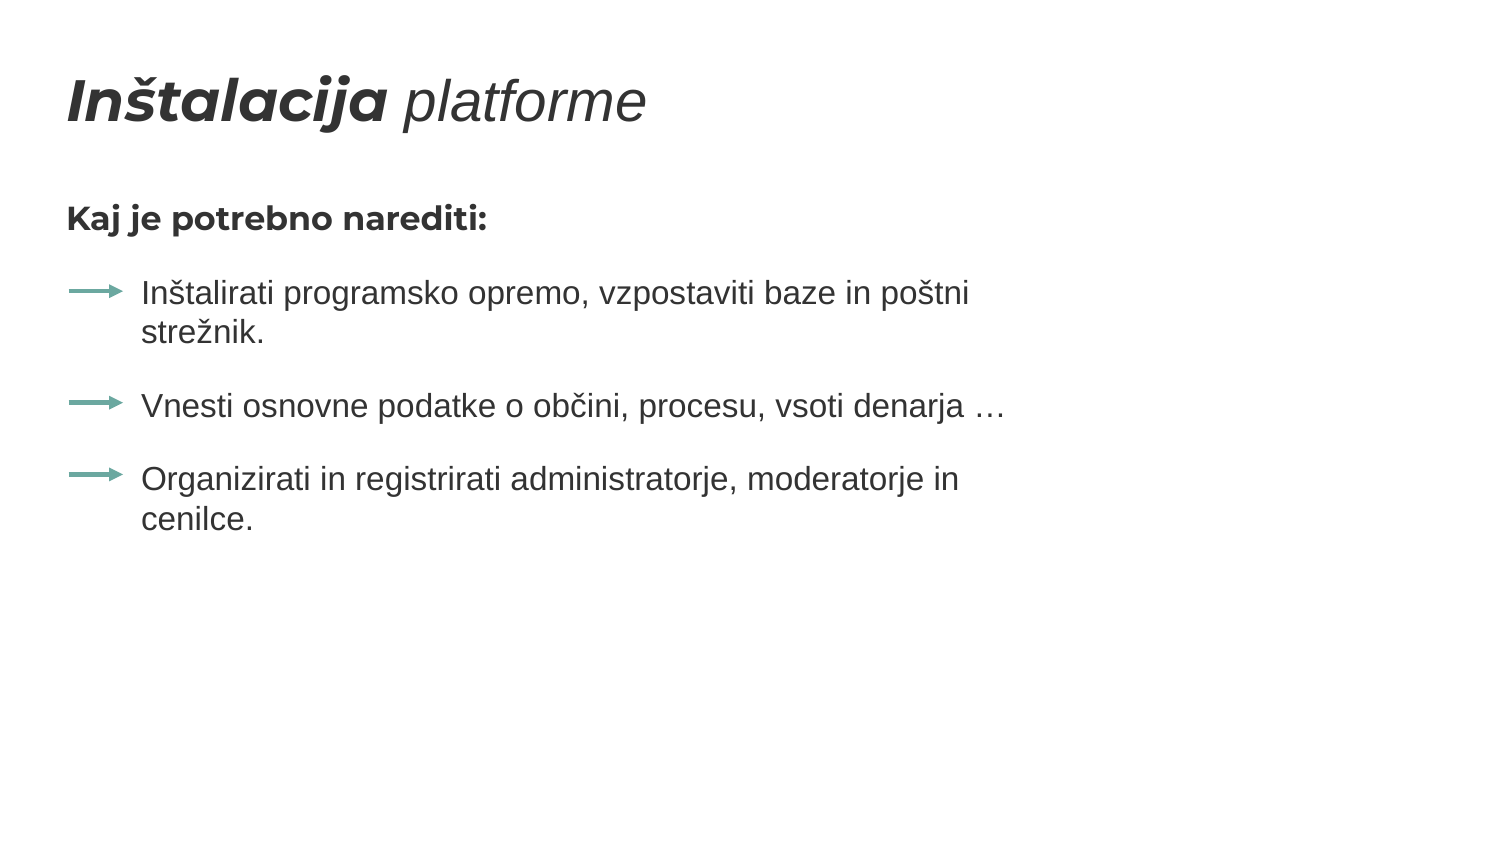

# Inštalacija platforme
Kaj je potrebno narediti:
Inštalirati programsko opremo, vzpostaviti baze in poštni strežnik.
Vnesti osnovne podatke o občini, procesu, vsoti denarja …
Organizirati in registrirati administratorje, moderatorje in cenilce.